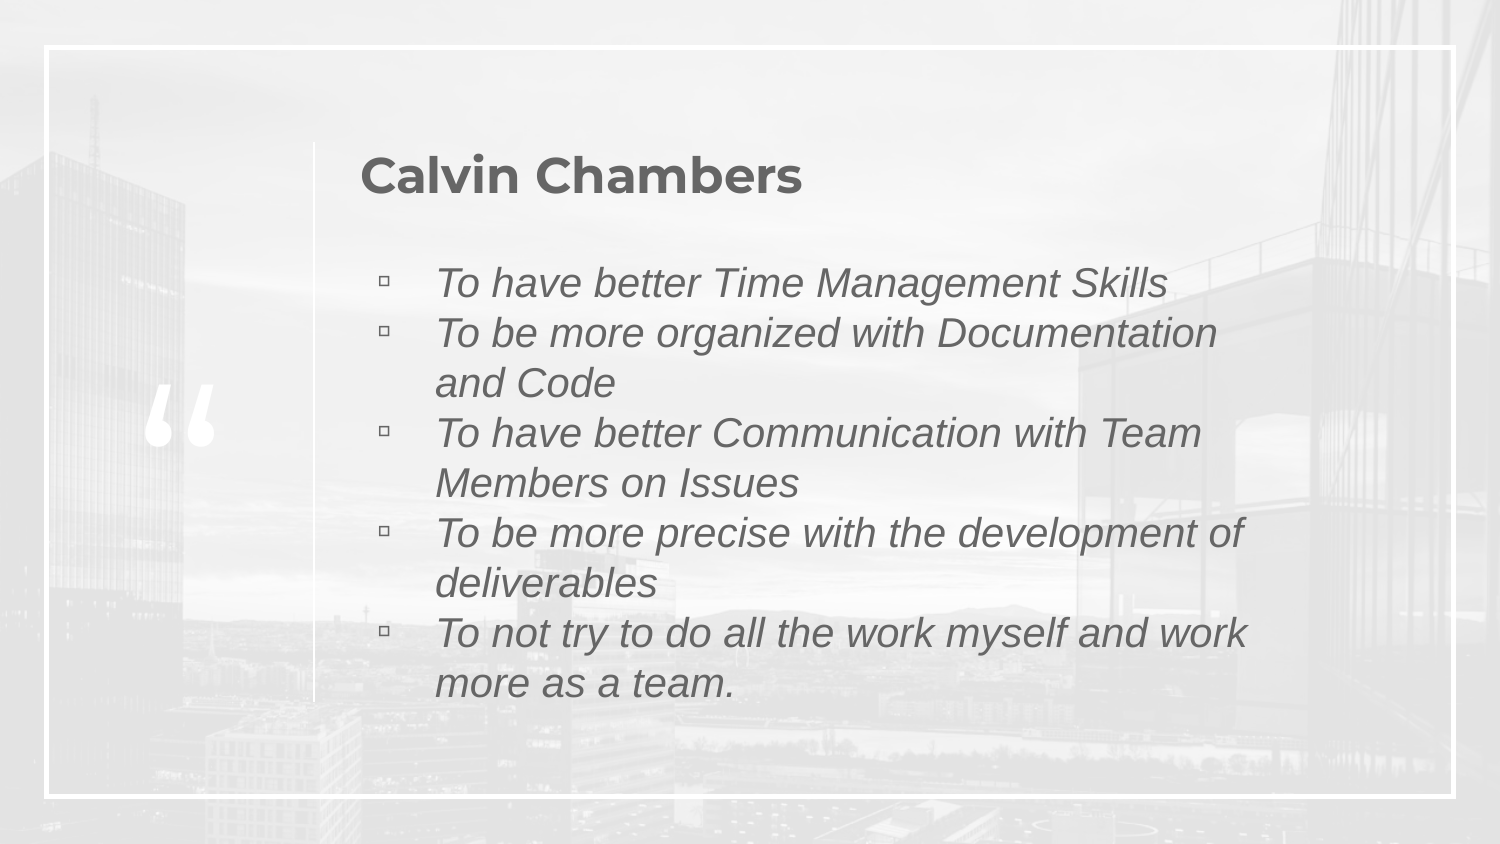

Calvin Chambers
To have better Time Management Skills
To be more organized with Documentation and Code
To have better Communication with Team Members on Issues
To be more precise with the development of deliverables
To not try to do all the work myself and work more as a team.